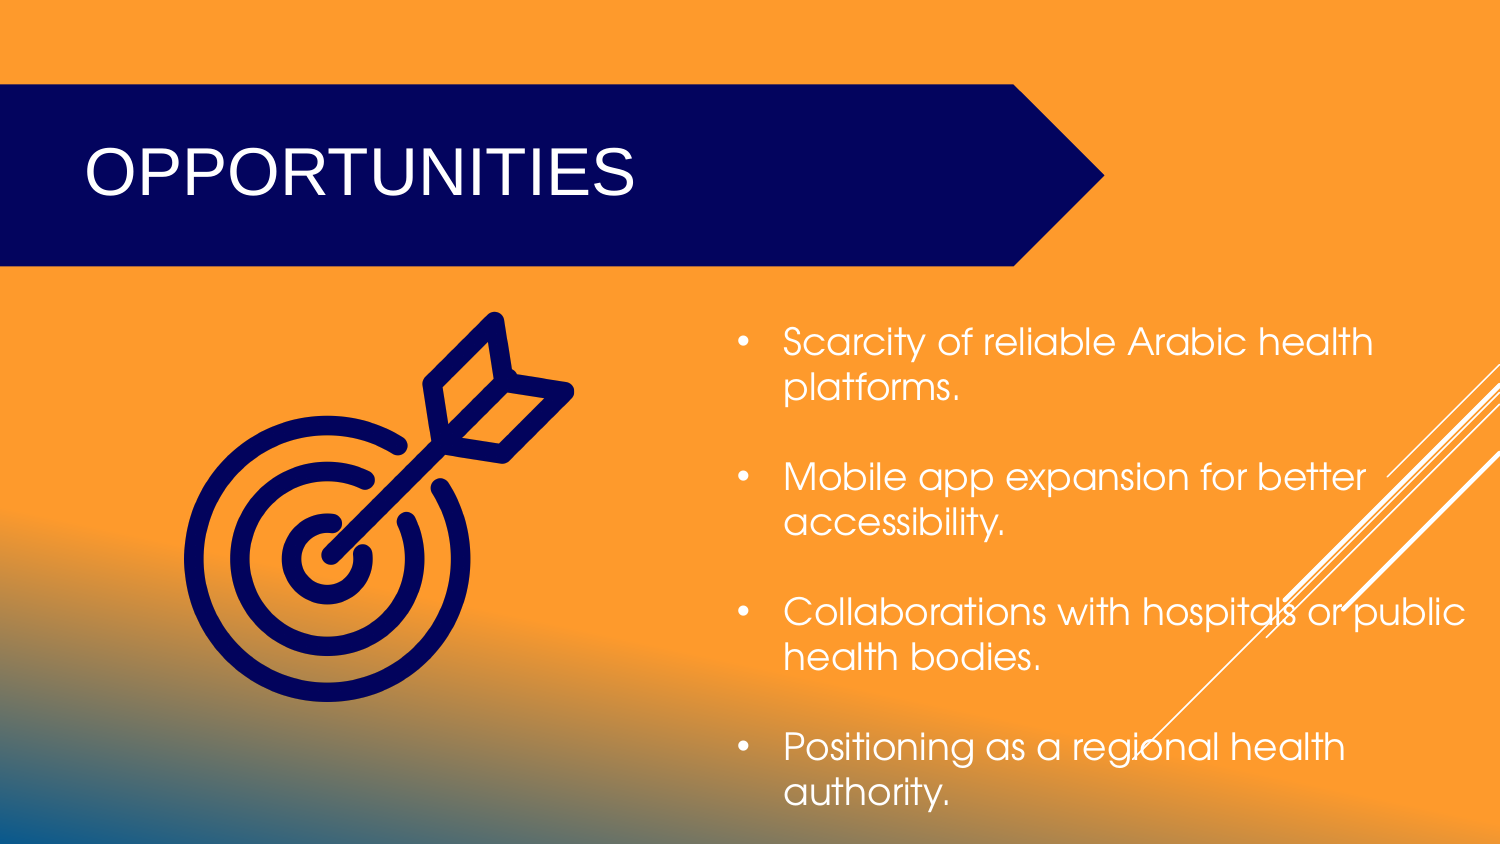

OPPORTUNITIES
Scarcity of reliable Arabic health platforms.

Mobile app expansion for better accessibility.

Collaborations with hospitals or public health bodies.

Positioning as a regional health authority.